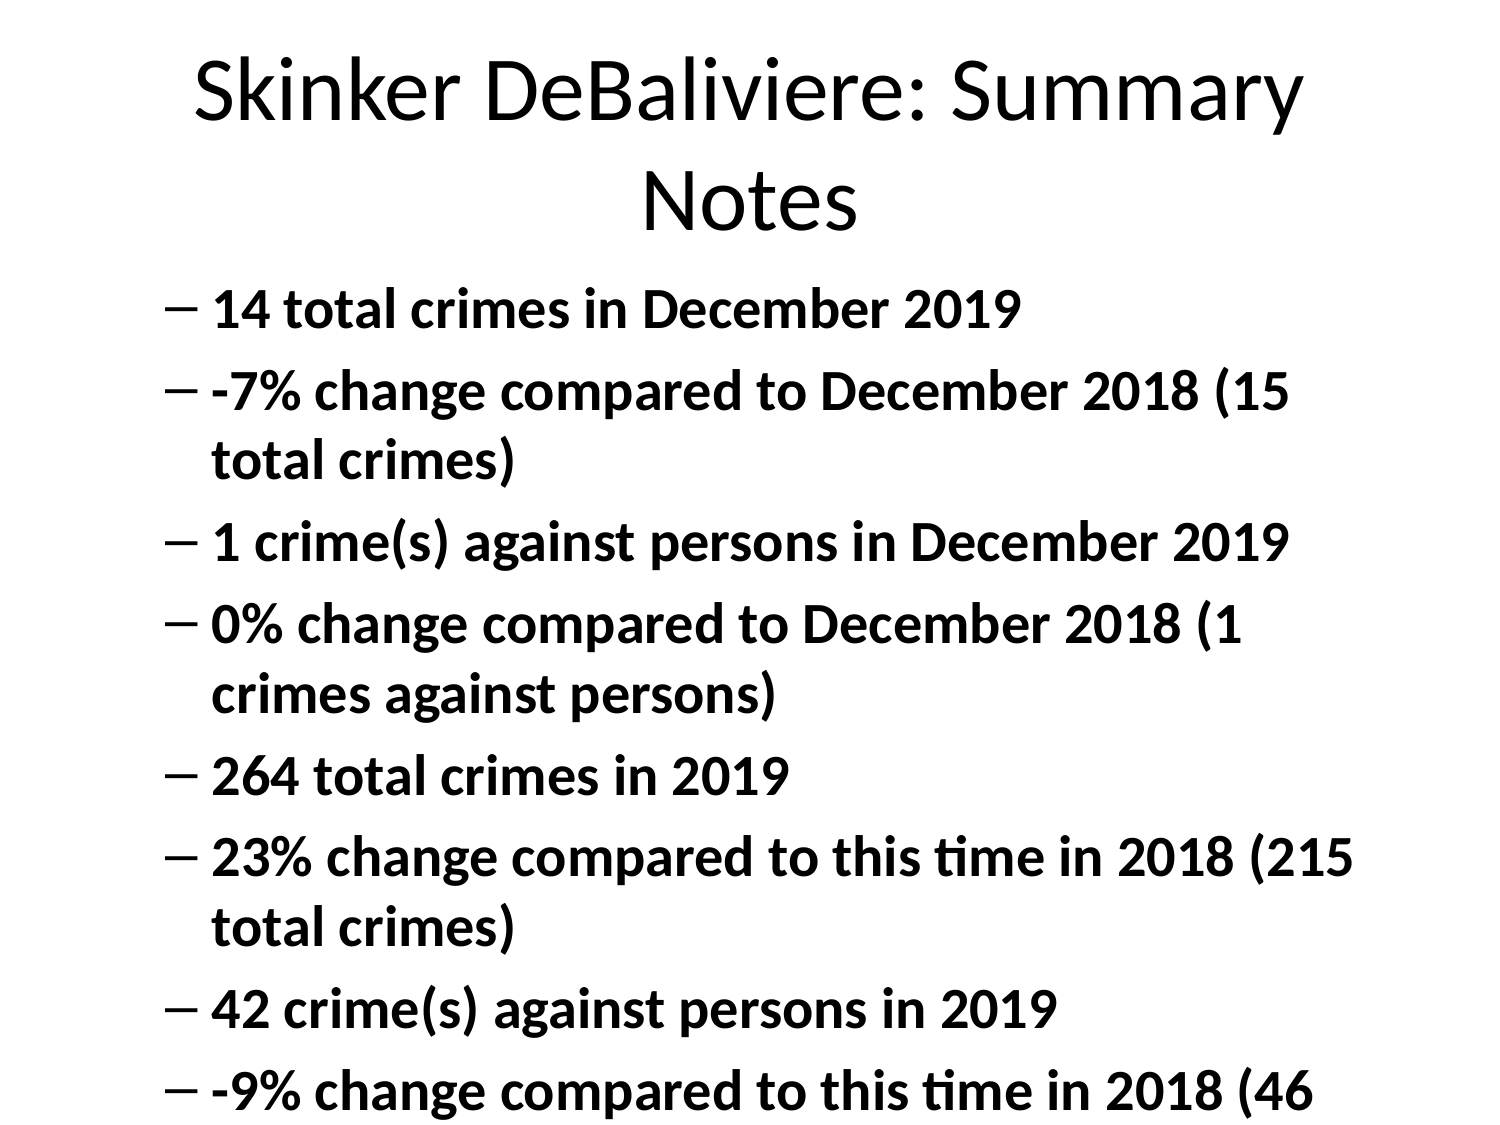

# Skinker DeBaliviere: Summary Notes
14 total crimes in December 2019
-7% change compared to December 2018 (15 total crimes)
1 crime(s) against persons in December 2019
0% change compared to December 2018 (1 crimes against persons)
264 total crimes in 2019
23% change compared to this time in 2018 (215 total crimes)
42 crime(s) against persons in 2019
-9% change compared to this time in 2018 (46 crimes against persons)